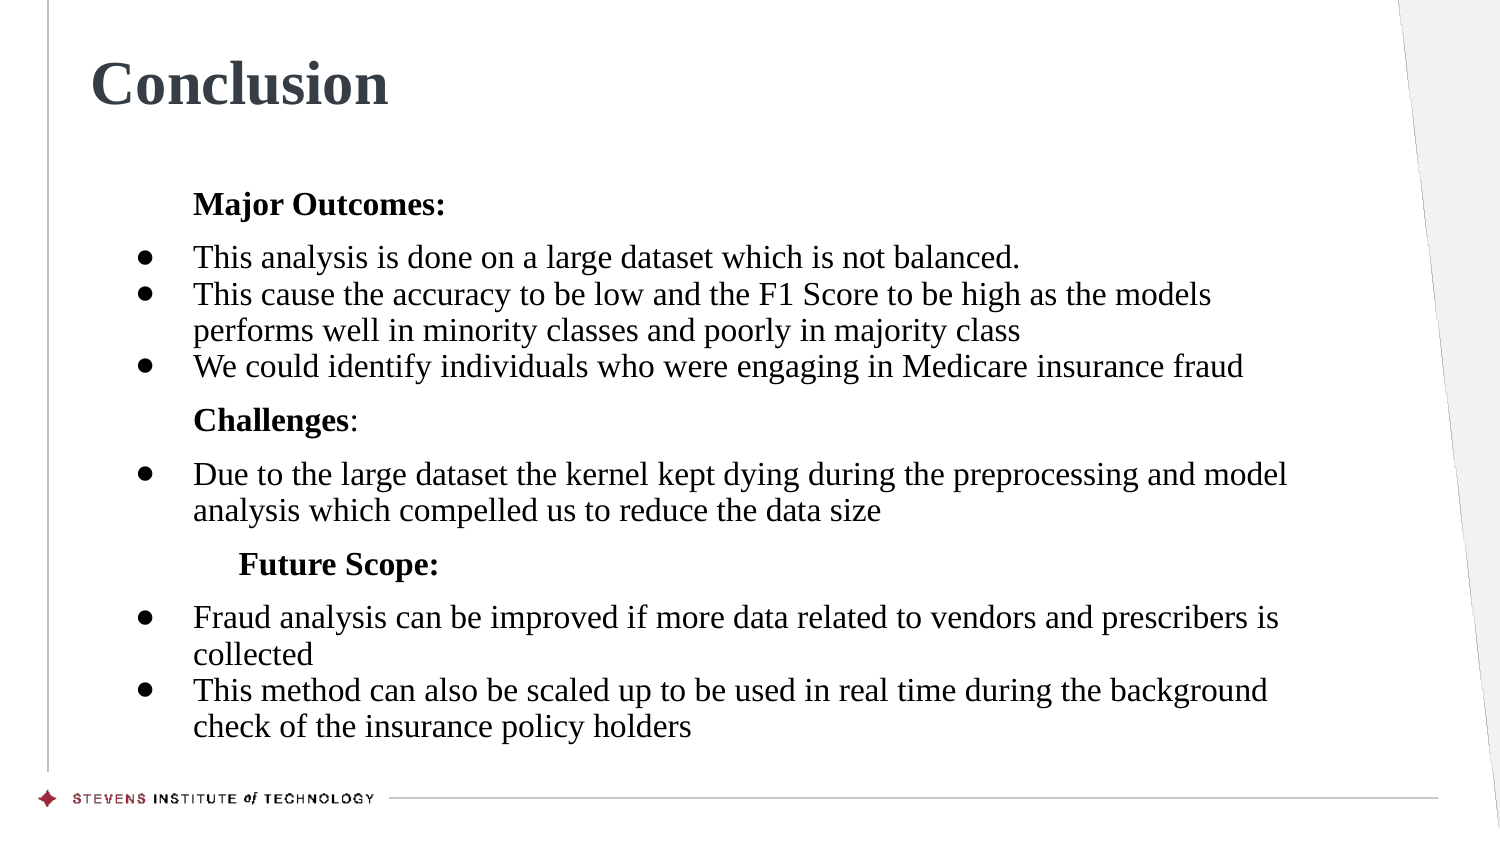

# Conclusion
Major Outcomes:
This analysis is done on a large dataset which is not balanced.
This cause the accuracy to be low and the F1 Score to be high as the models performs well in minority classes and poorly in majority class
We could identify individuals who were engaging in Medicare insurance fraud
Challenges:
Due to the large dataset the kernel kept dying during the preprocessing and model analysis which compelled us to reduce the data size
	Future Scope:
Fraud analysis can be improved if more data related to vendors and prescribers is collected
This method can also be scaled up to be used in real time during the background check of the insurance policy holders